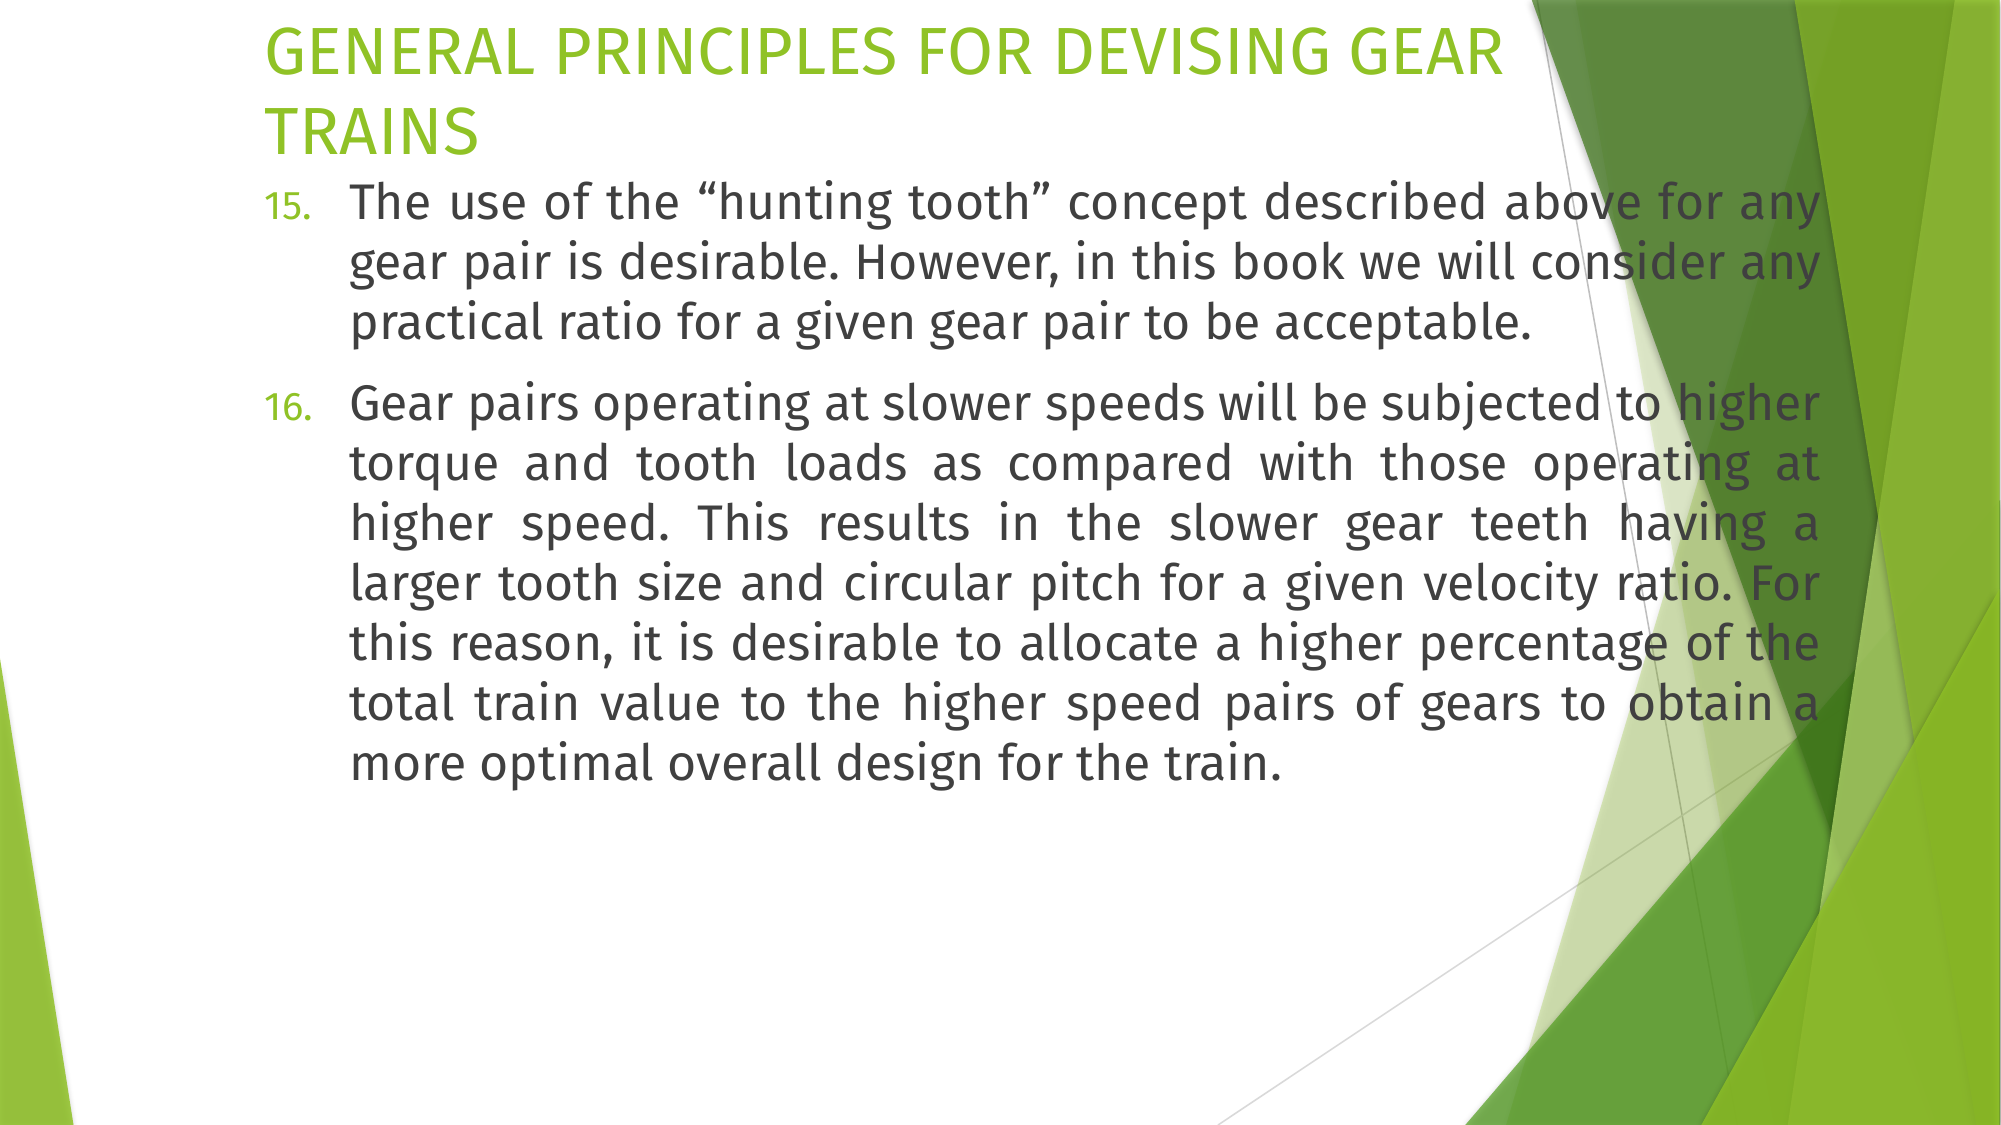

# GENERAL PRINCIPLES FOR DEVISING GEAR TRAINS
The use of the “hunting tooth” concept described above for any gear pair is desirable. However, in this book we will consider any practical ratio for a given gear pair to be acceptable.
Gear pairs operating at slower speeds will be subjected to higher torque and tooth loads as compared with those operating at higher speed. This results in the slower gear teeth having a larger tooth size and circular pitch for a given velocity ratio. For this reason, it is desirable to allocate a higher percentage of the total train value to the higher speed pairs of gears to obtain a more optimal overall design for the train.